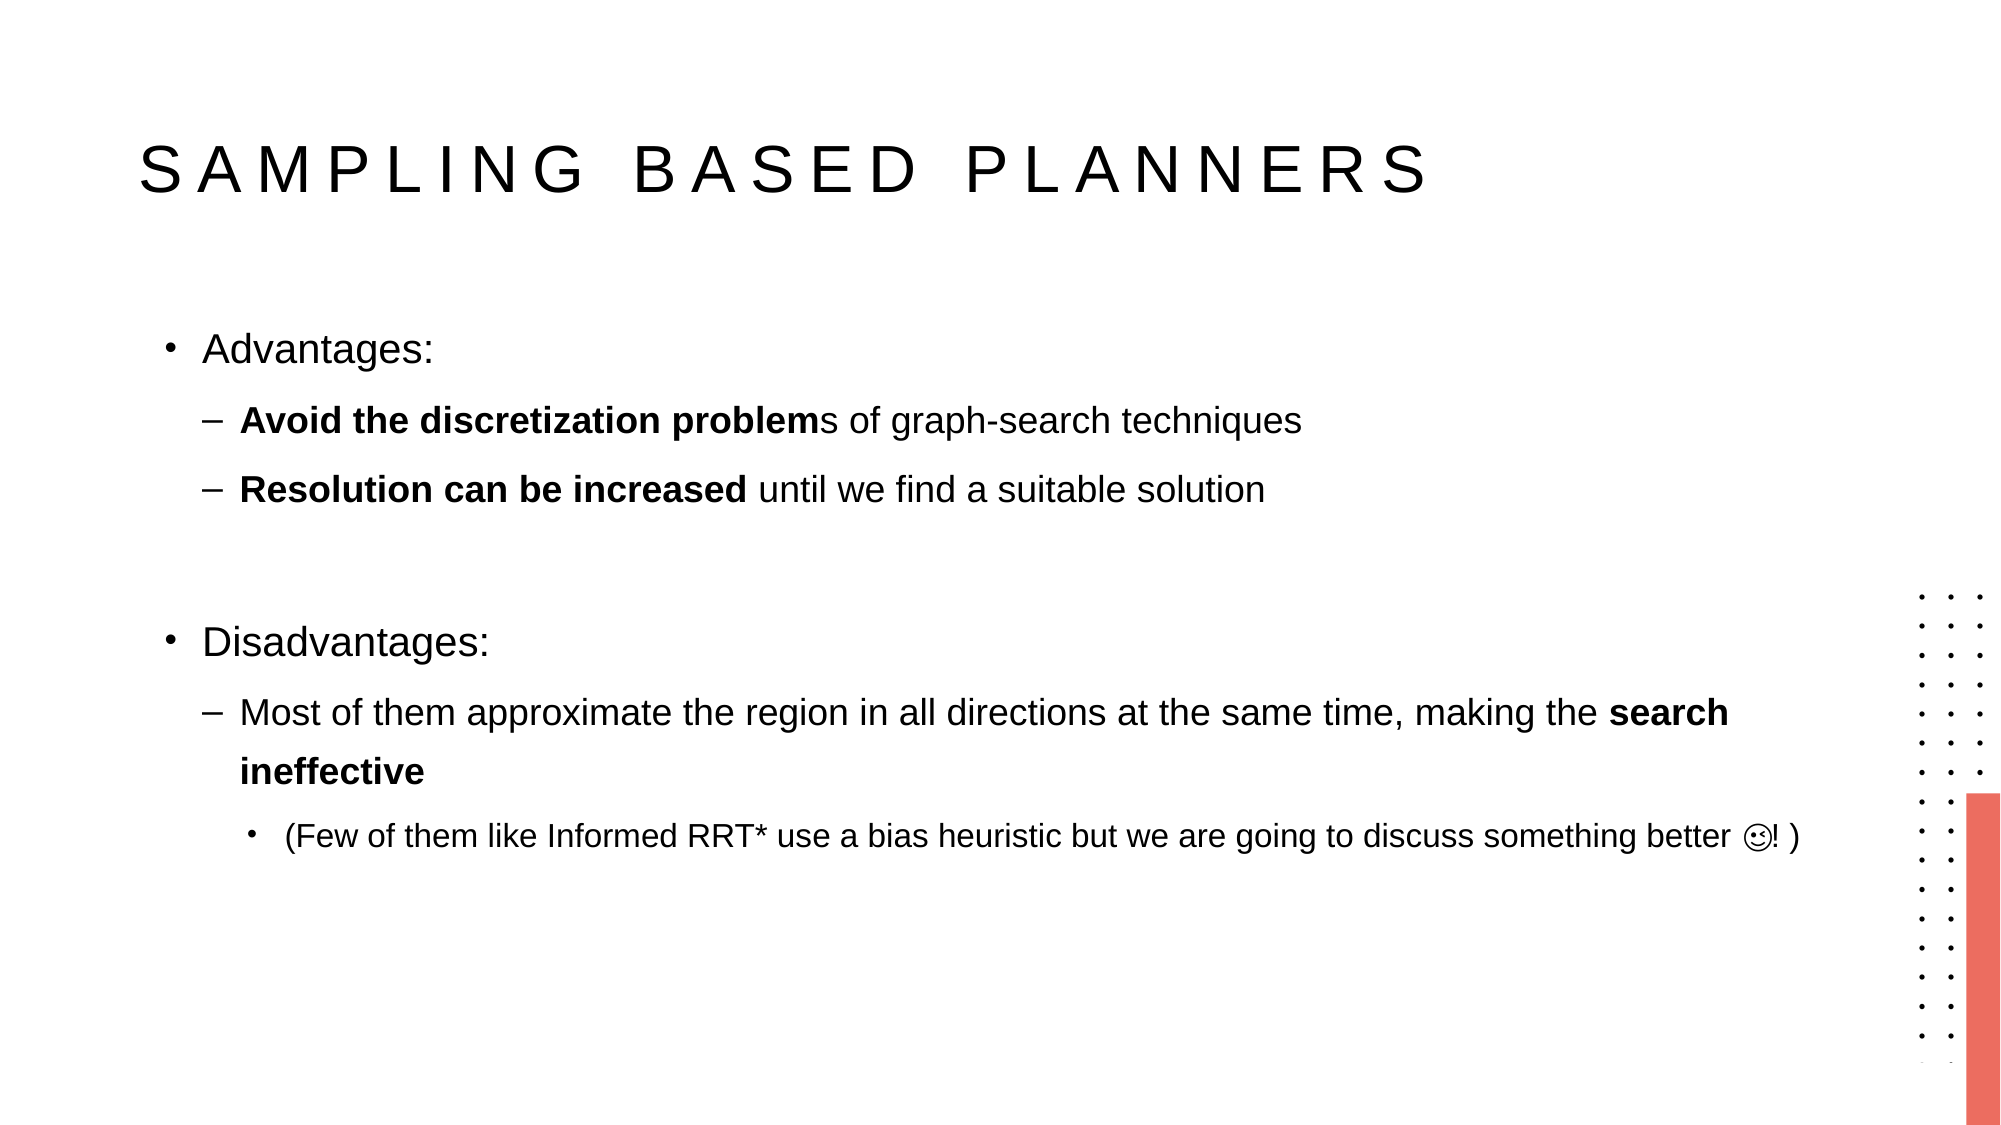

# Sampling based planners
Advantages:
Avoid the discretization problems of graph-search techniques
Resolution can be increased until we find a suitable solution

Disadvantages:
Most of them approximate the region in all directions at the same time, making the search ineffective
(Few of them like Informed RRT* use a bias heuristic but we are going to discuss something better 😉! )